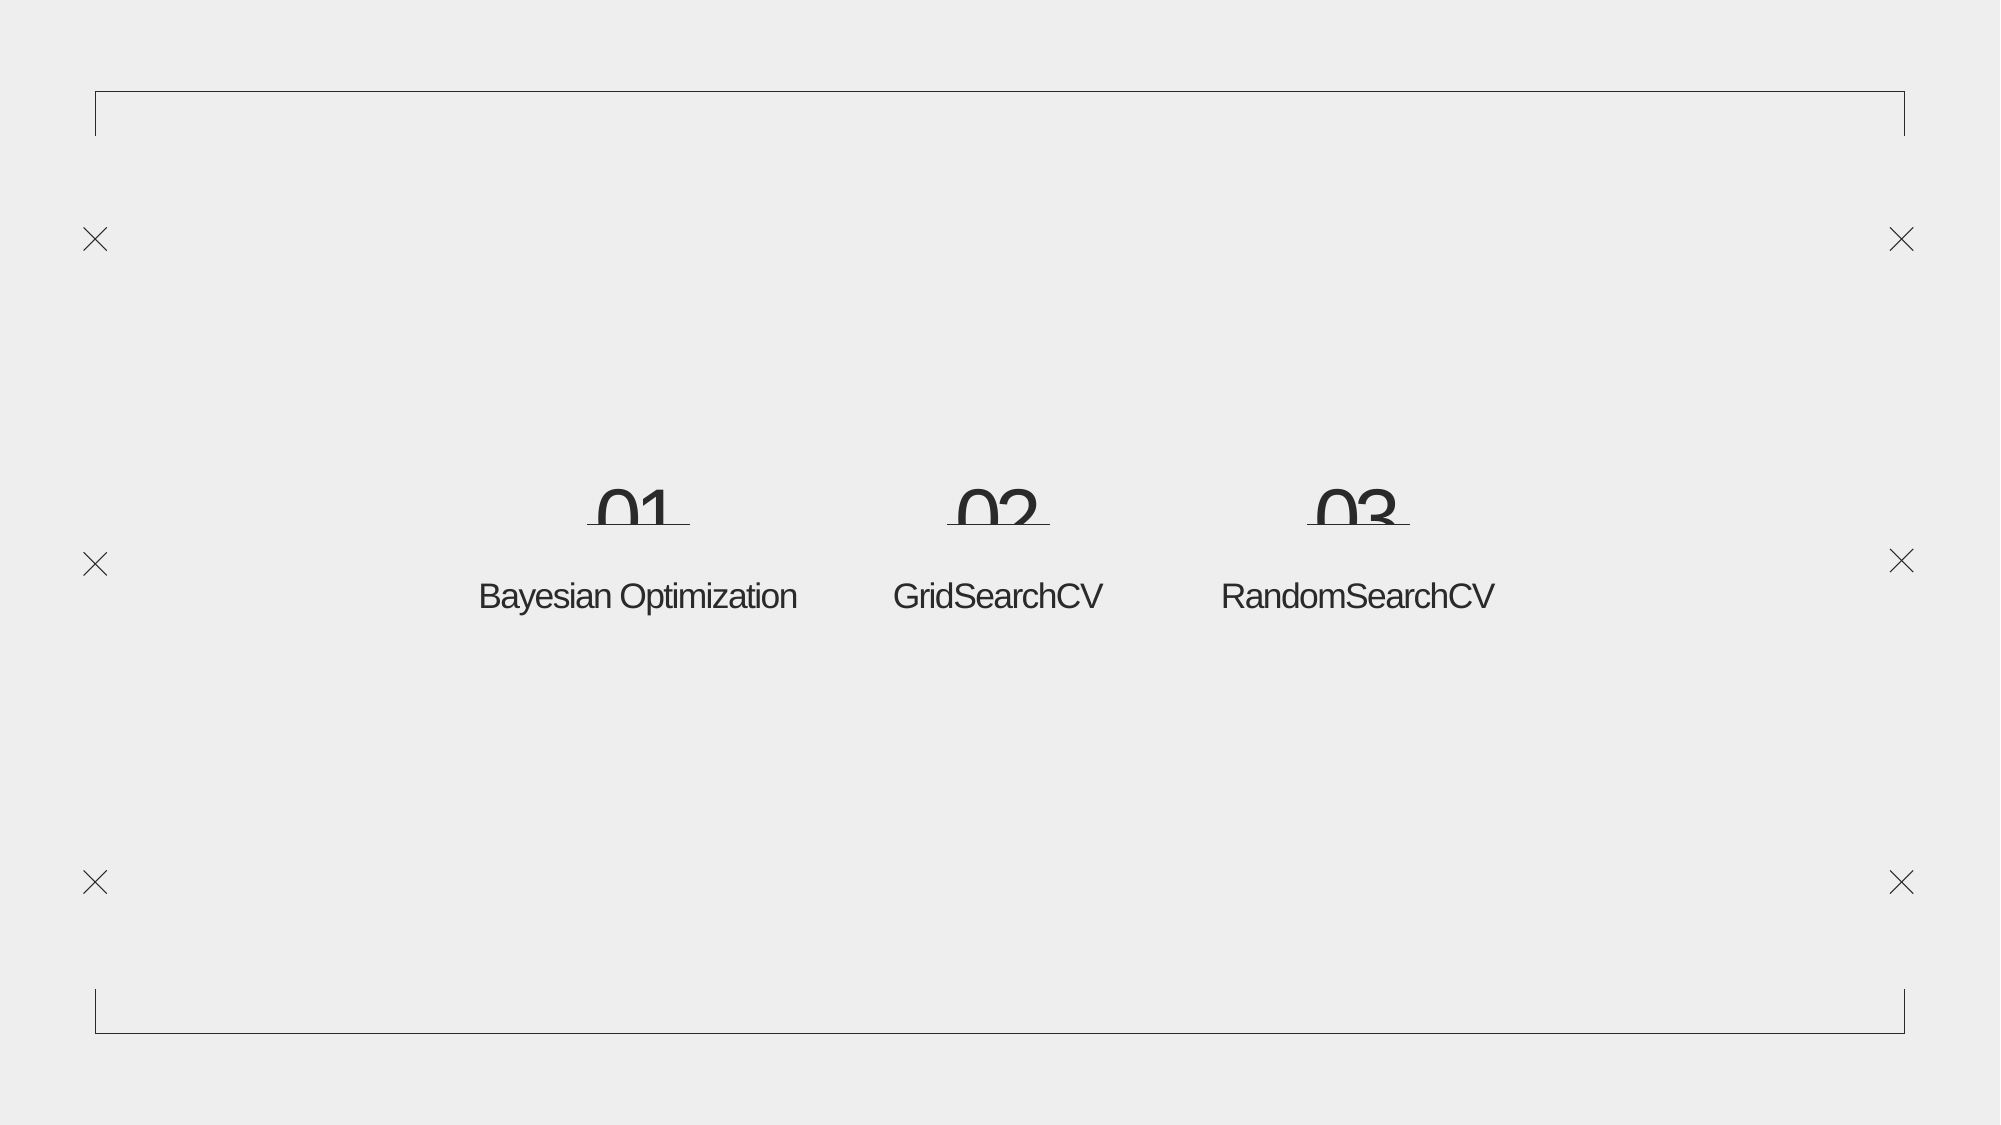

01
02
03

Bayesian Optimization
GridSearchCV
RandomSearchCV